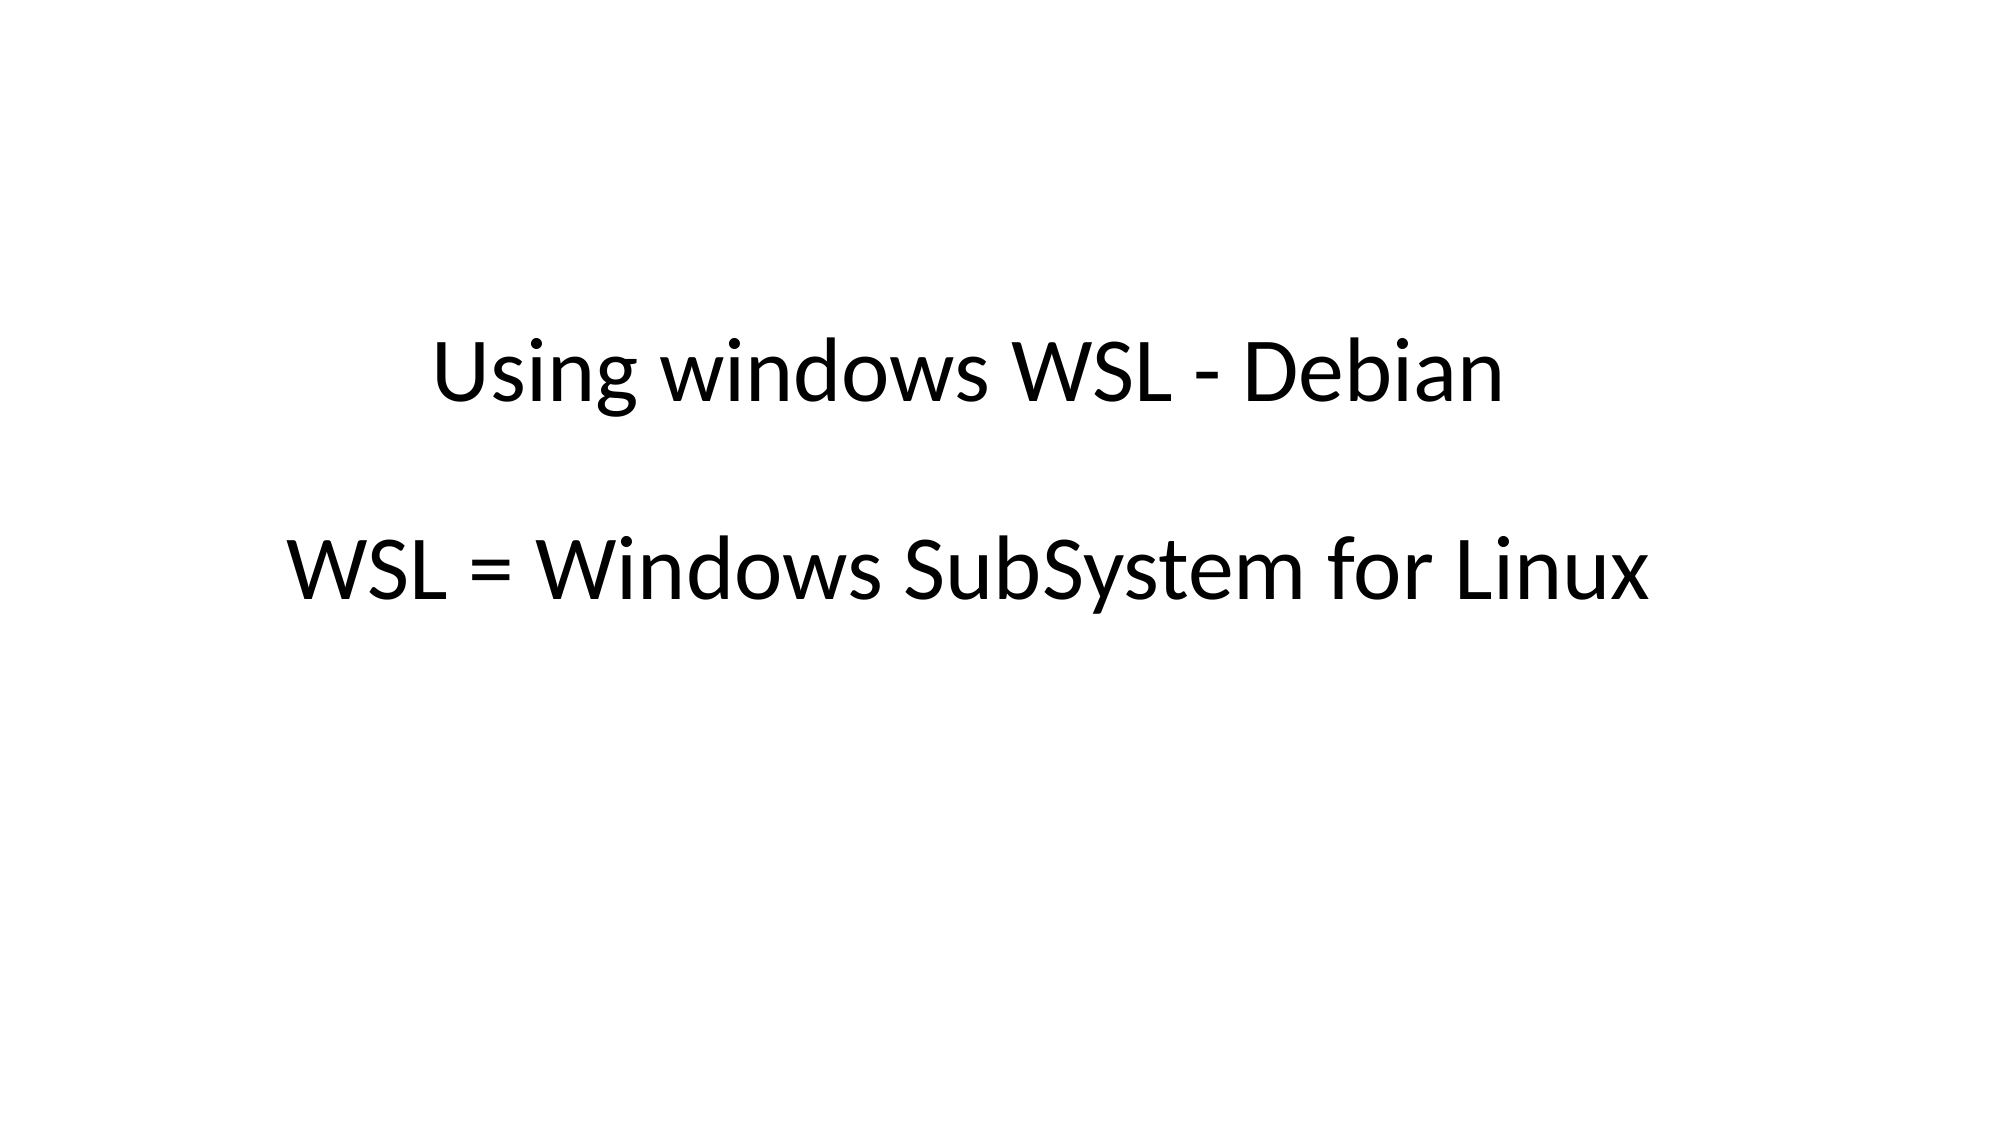

# Using windows WSL - Debian WSL = Windows SubSystem for Linux